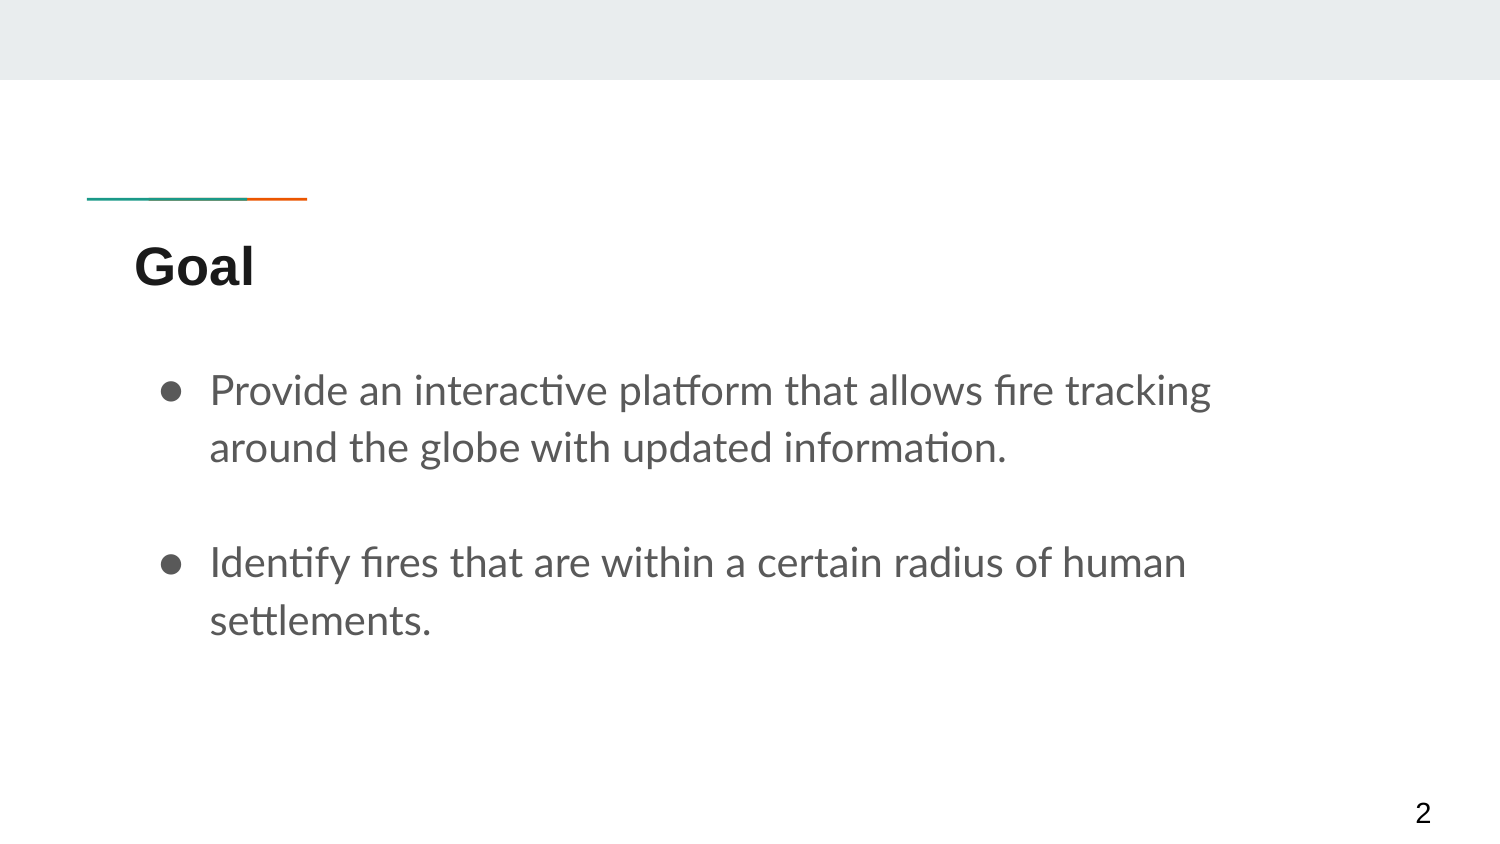

# Goal
Provide an interactive platform that allows fire tracking around the globe with updated information.

Identify fires that are within a certain radius of human settlements.

2